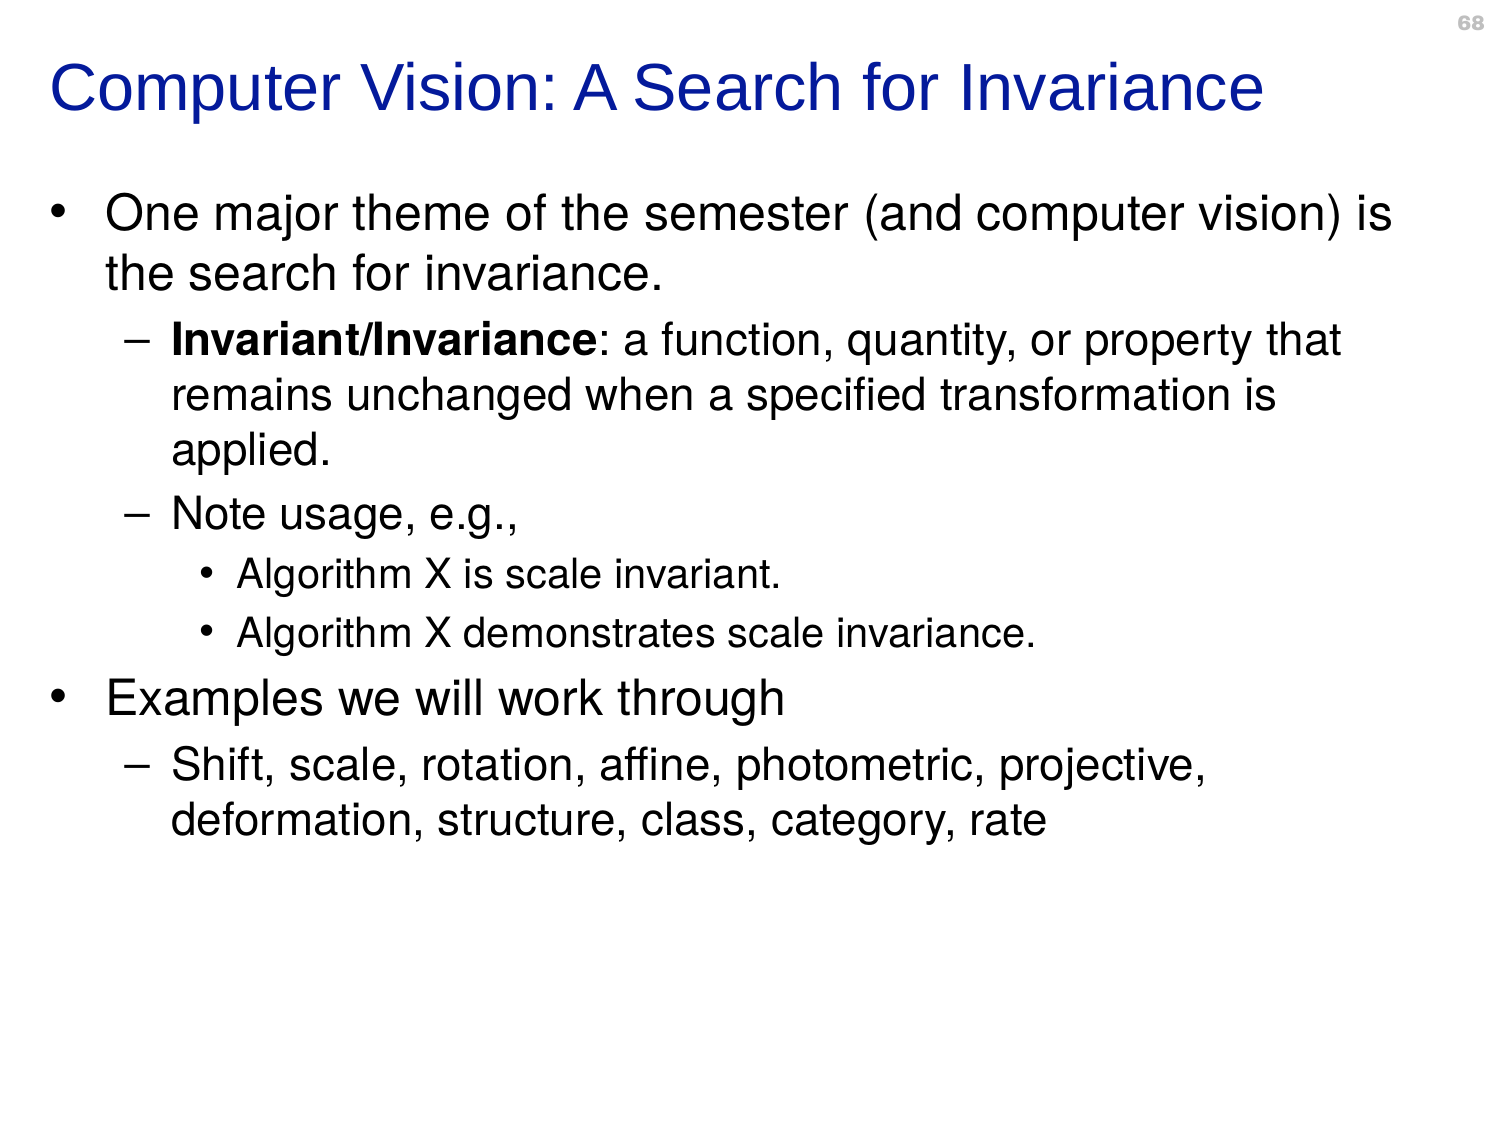

68
# Computer Vision: A Search for Invariance
One major theme of the semester (and computer vision) is the search for invariance.
Invariant/Invariance: a function, quantity, or property that remains unchanged when a specified transformation is applied.
Note usage, e.g.,
Algorithm X is scale invariant.
Algorithm X demonstrates scale invariance.
Examples we will work through
Shift, scale, rotation, affine, photometric, projective, deformation, structure, class, category, rate